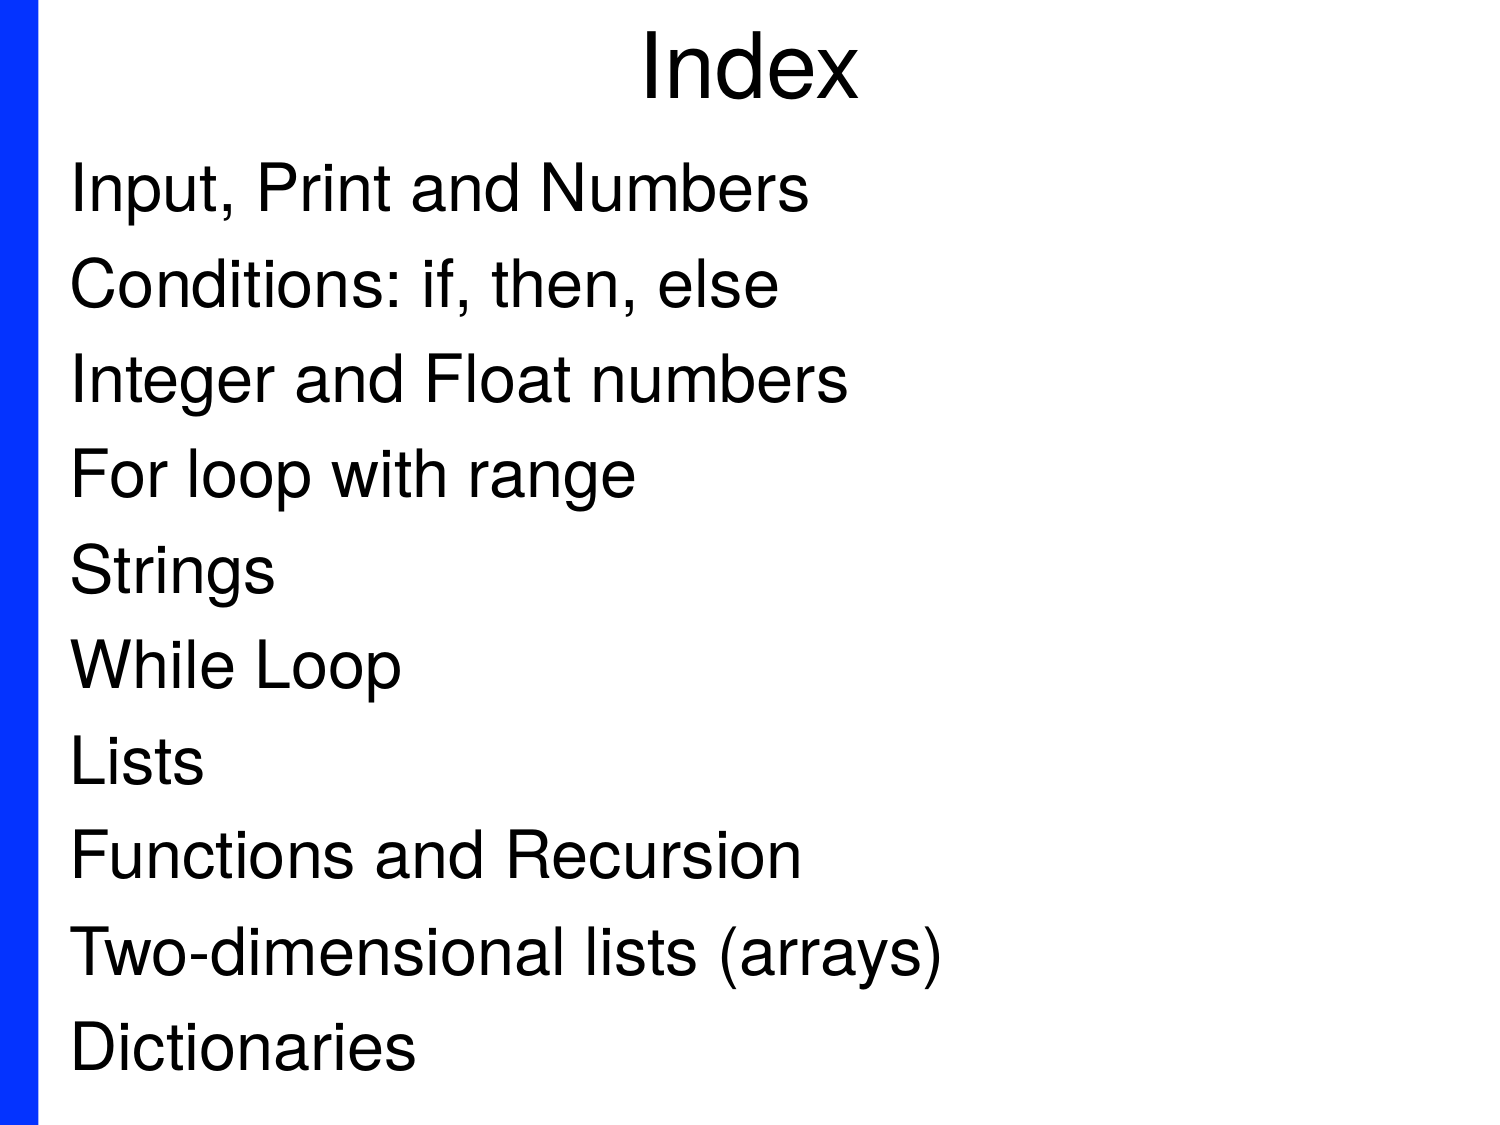

Index
Input, Print and Numbers
Conditions: if, then, else
Integer and Float numbers
For loop with range
Strings
While Loop
Lists
Functions and Recursion
Two-dimensional lists (arrays)
Dictionaries